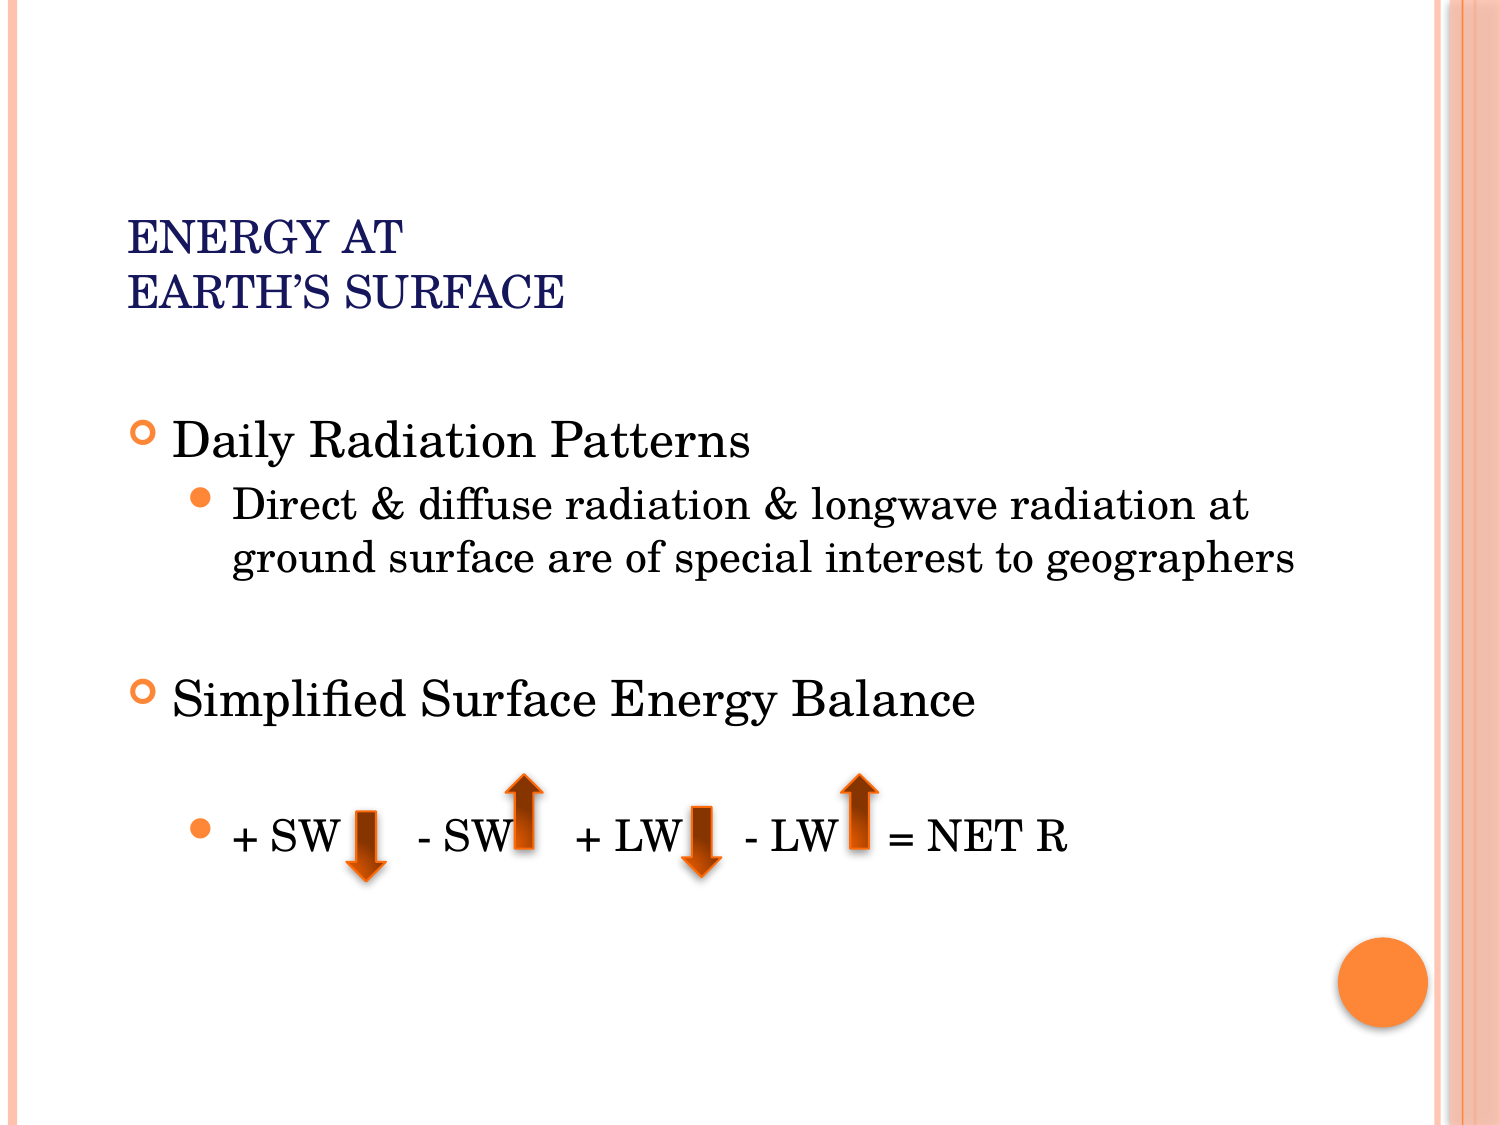

# Energy at Earth’s Surface
Daily Radiation Patterns
Direct & diffuse radiation & longwave radiation at ground surface are of special interest to geographers

Simplified Surface Energy Balance

+ SW      - SW     + LW     - LW    = NET R